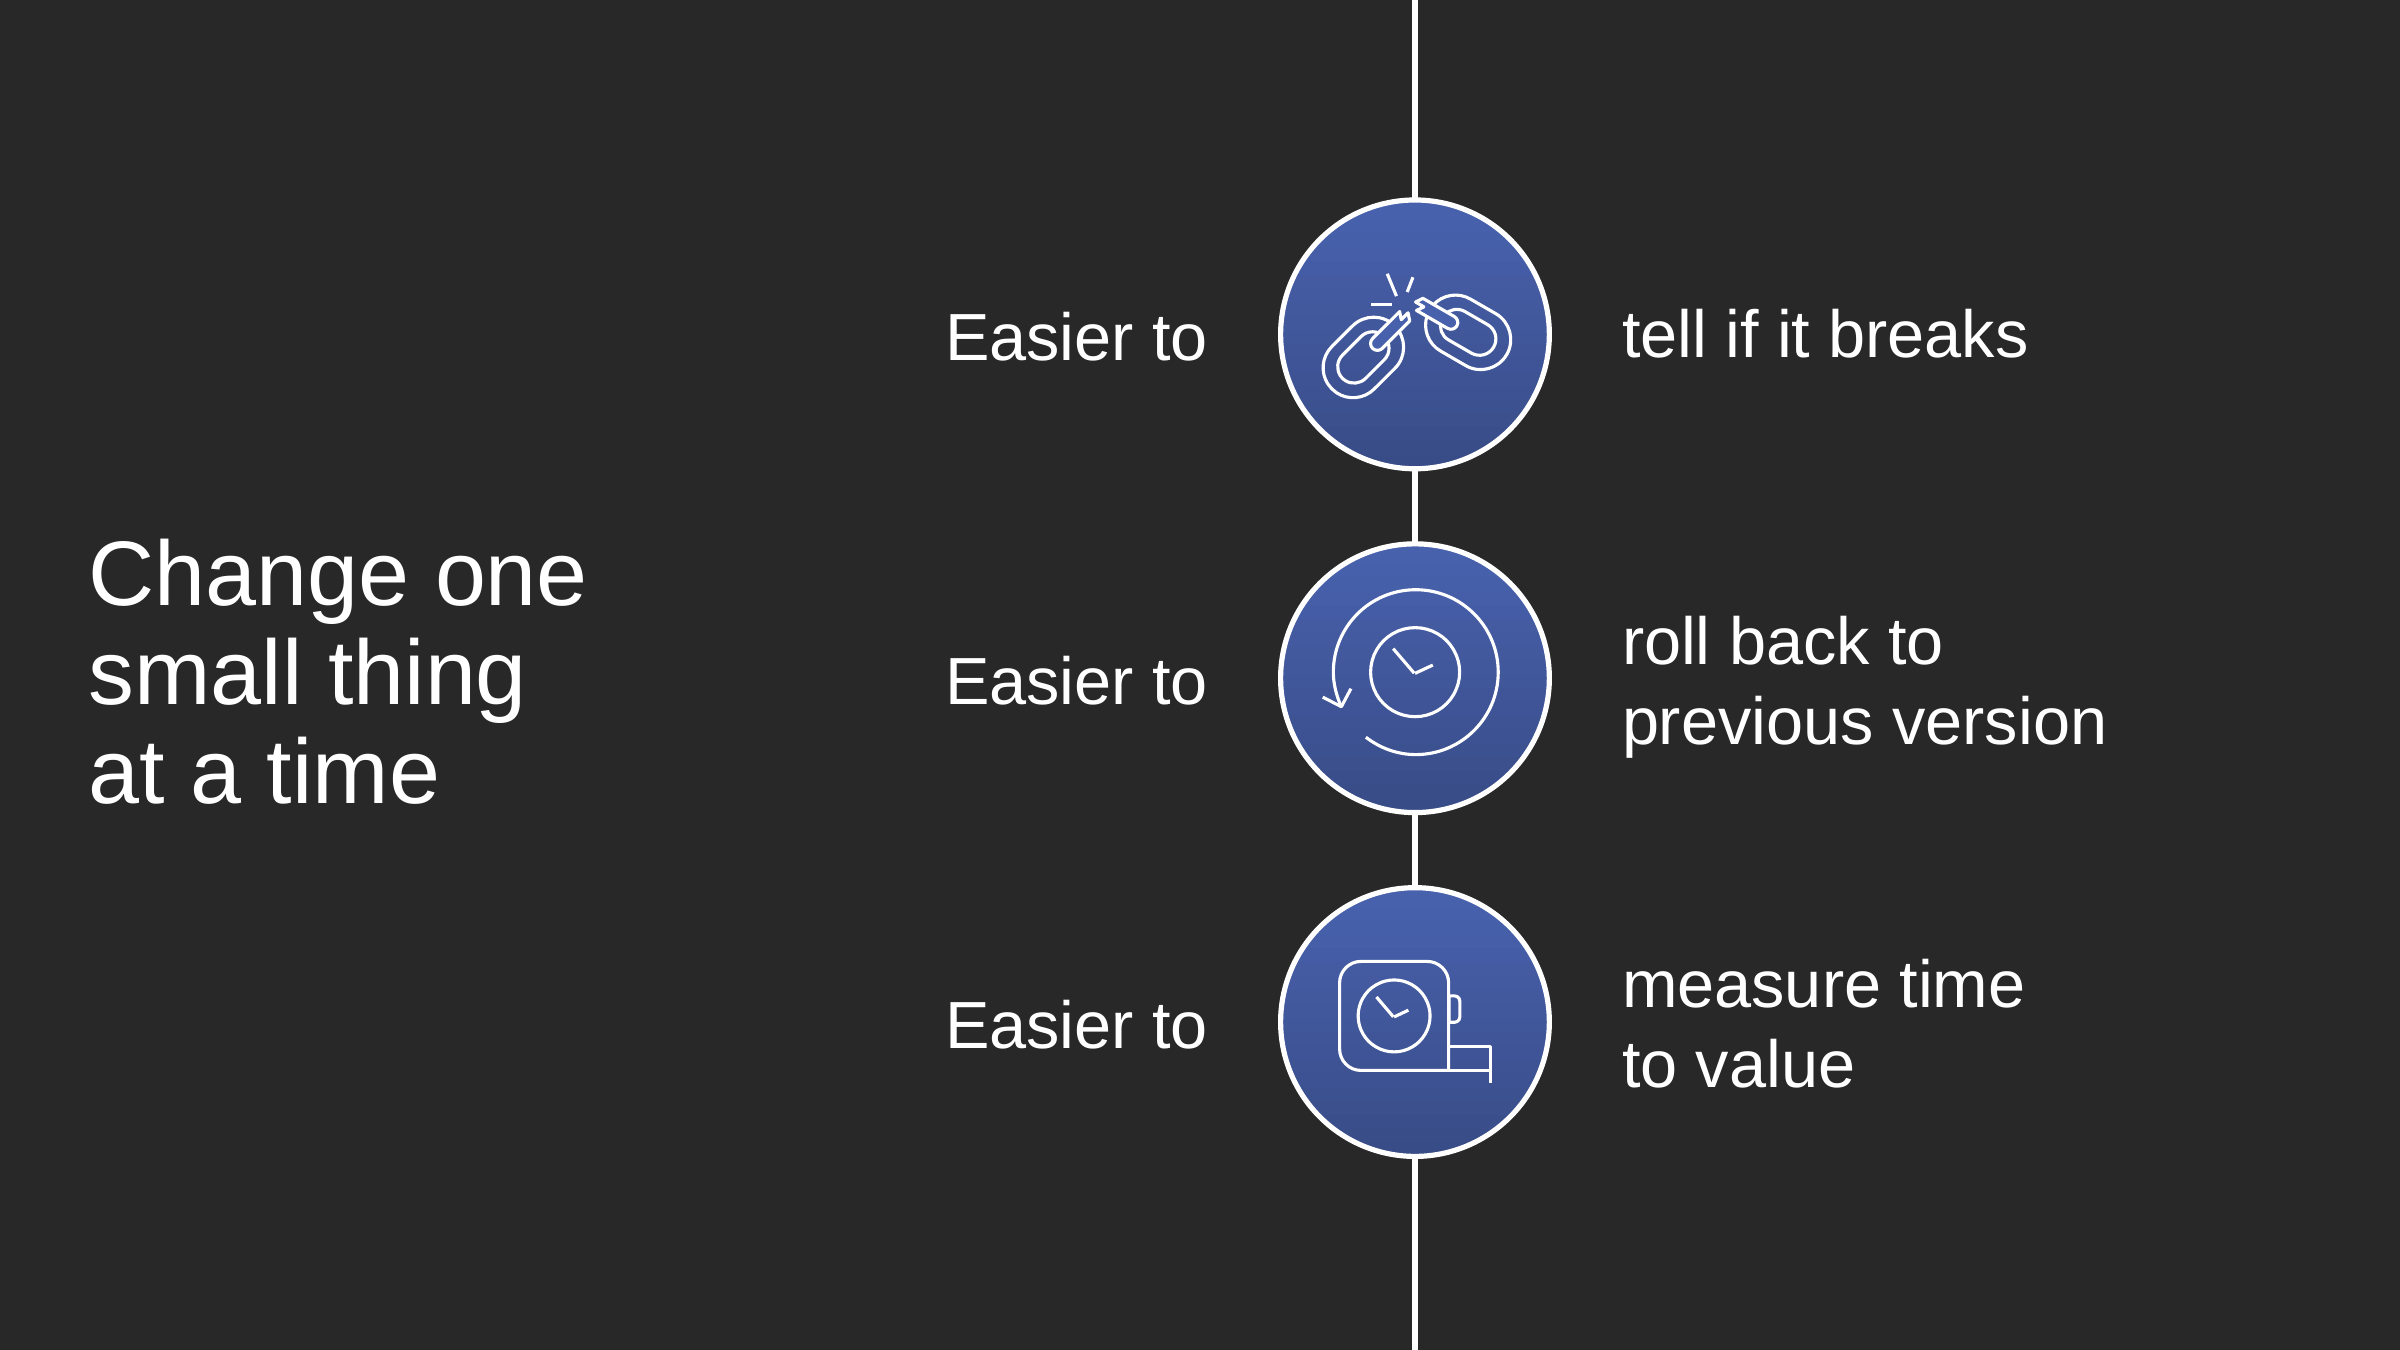

tell if it breaks
Easier to

Change one small thing
at a time
roll back to
previous version

Easier to

measure time
to value

Easier to